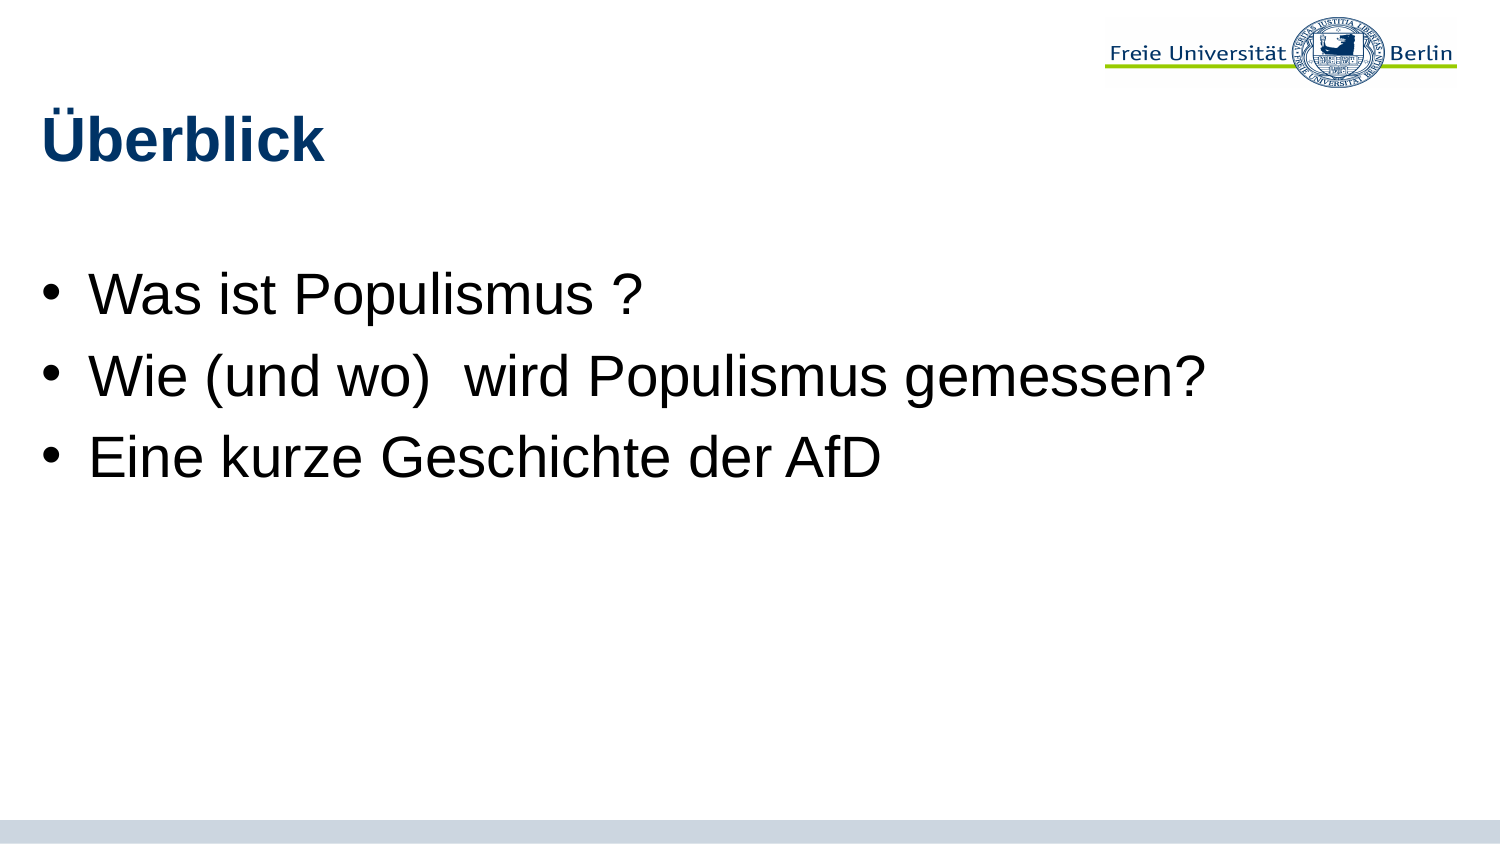

# Überblick

Was ist Populismus ?
Wie (und wo)  wird Populismus gemessen?
Eine kurze Geschichte der AfD